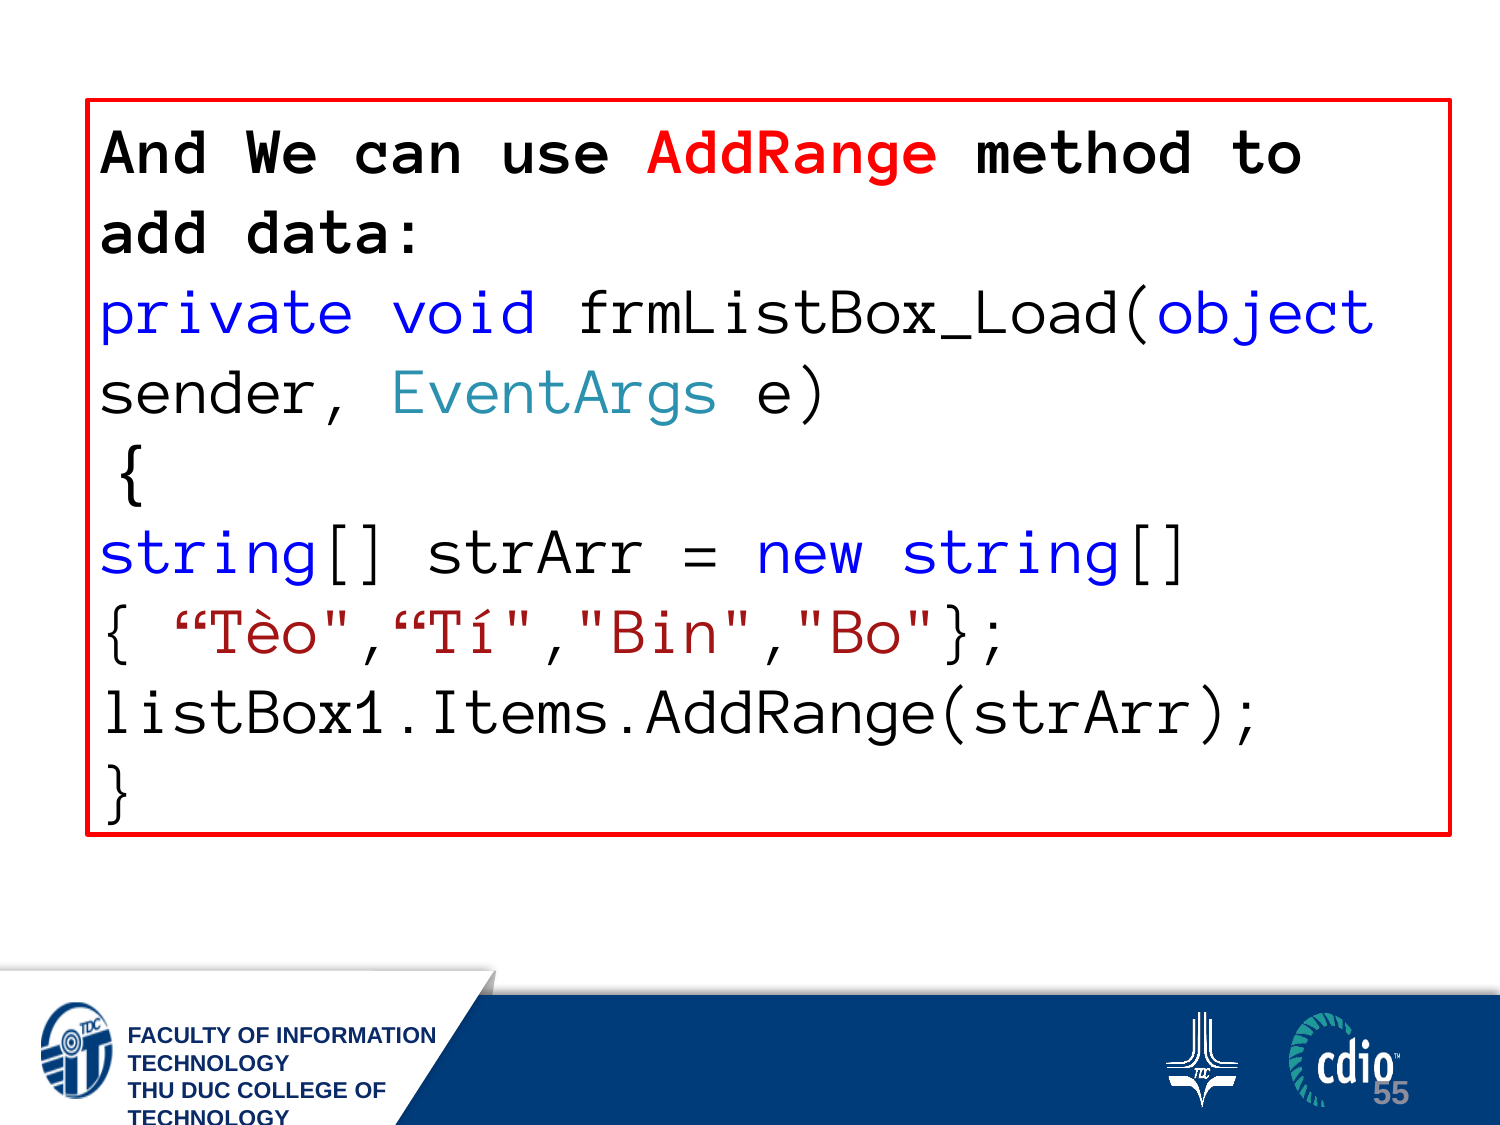

And We can use AddRange method to add data:
private void frmListBox_Load(object sender, EventArgs e)
 {
string[] strArr = new string[] { “Tèo",“Tí","Bin","Bo"};            listBox1.Items.AddRange(strArr);
}
55